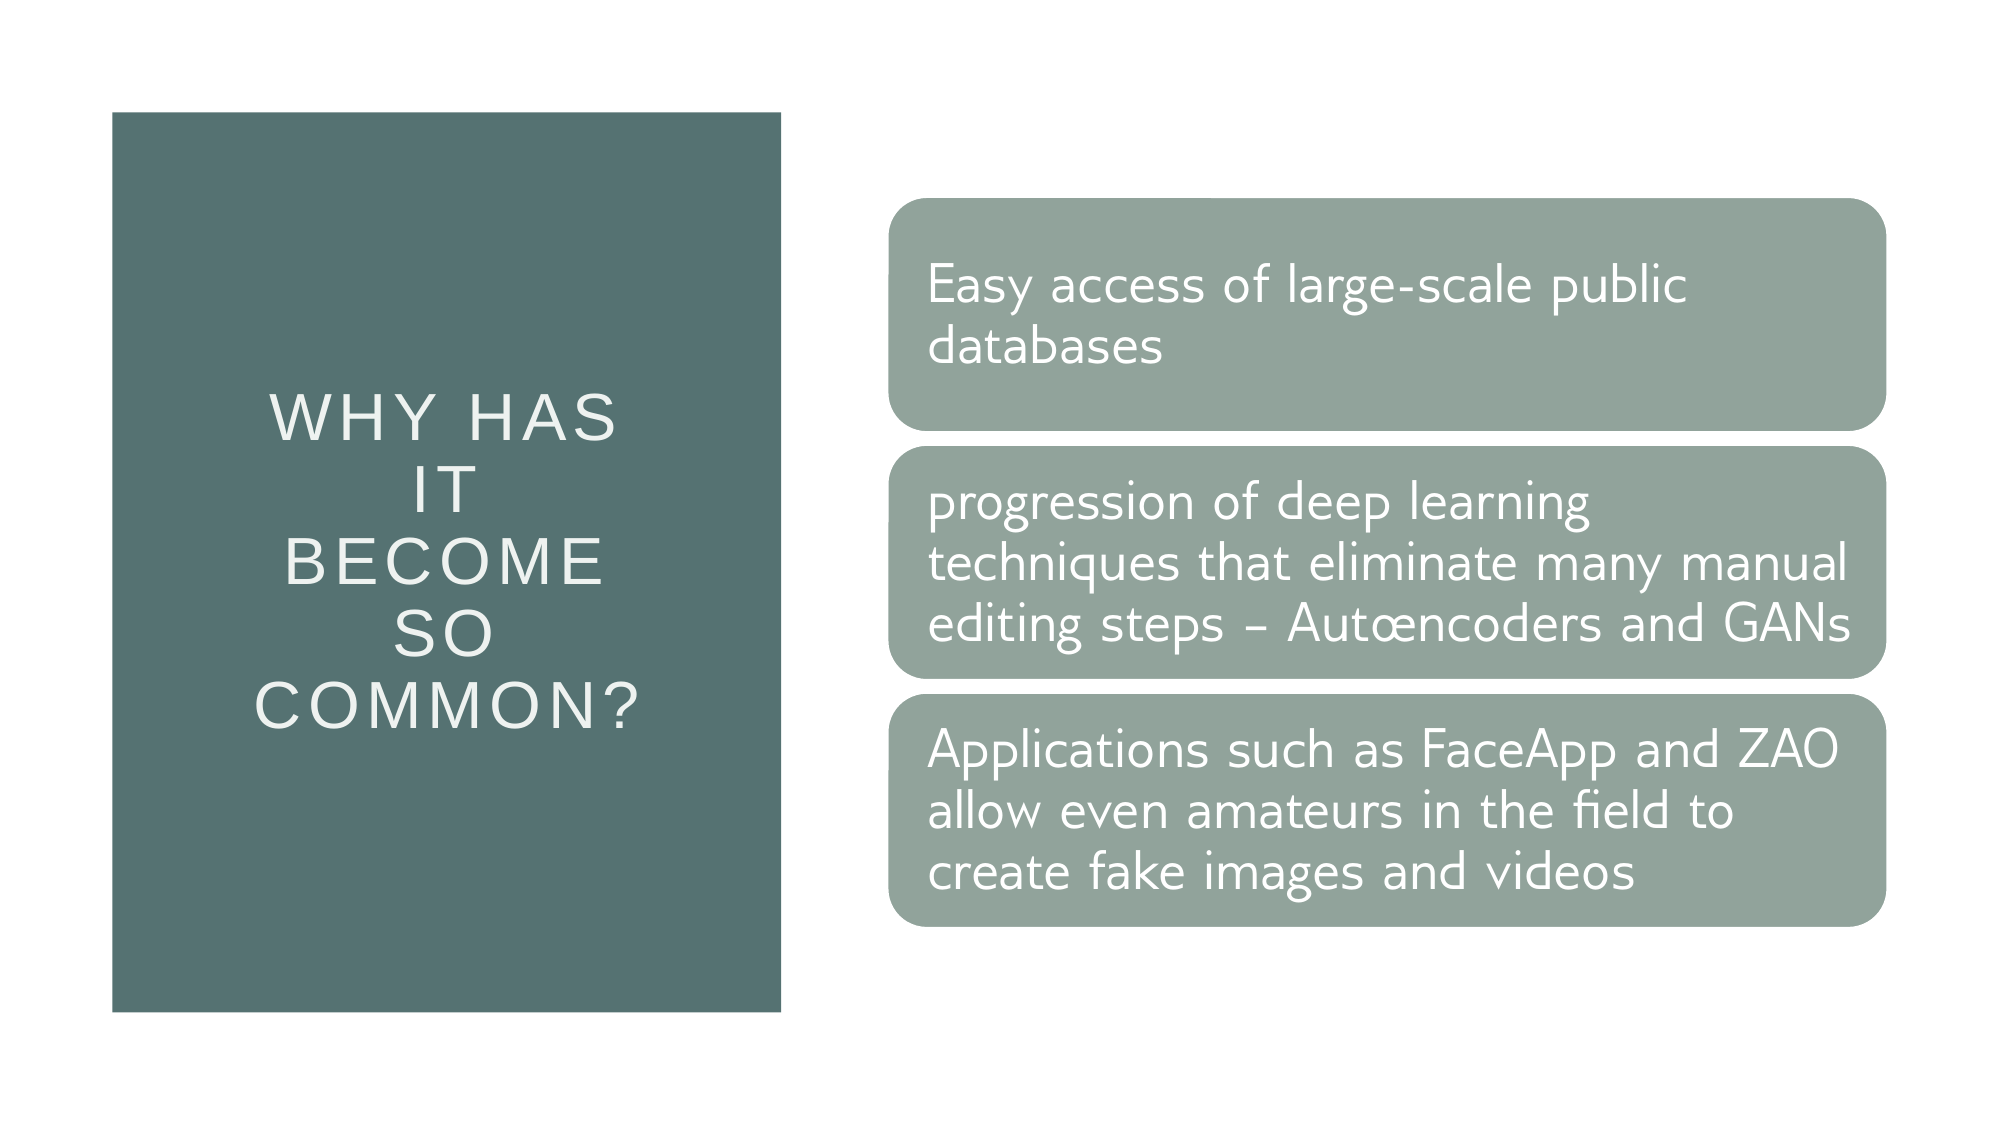

Easy access of large-scale public databases
progression of deep learning techniques that eliminate many manual editing steps – Autoencoders and GANs
Applications such as FaceApp and ZAO allow even amateurs in the field to create fake images and videos
# Why has it become so common?